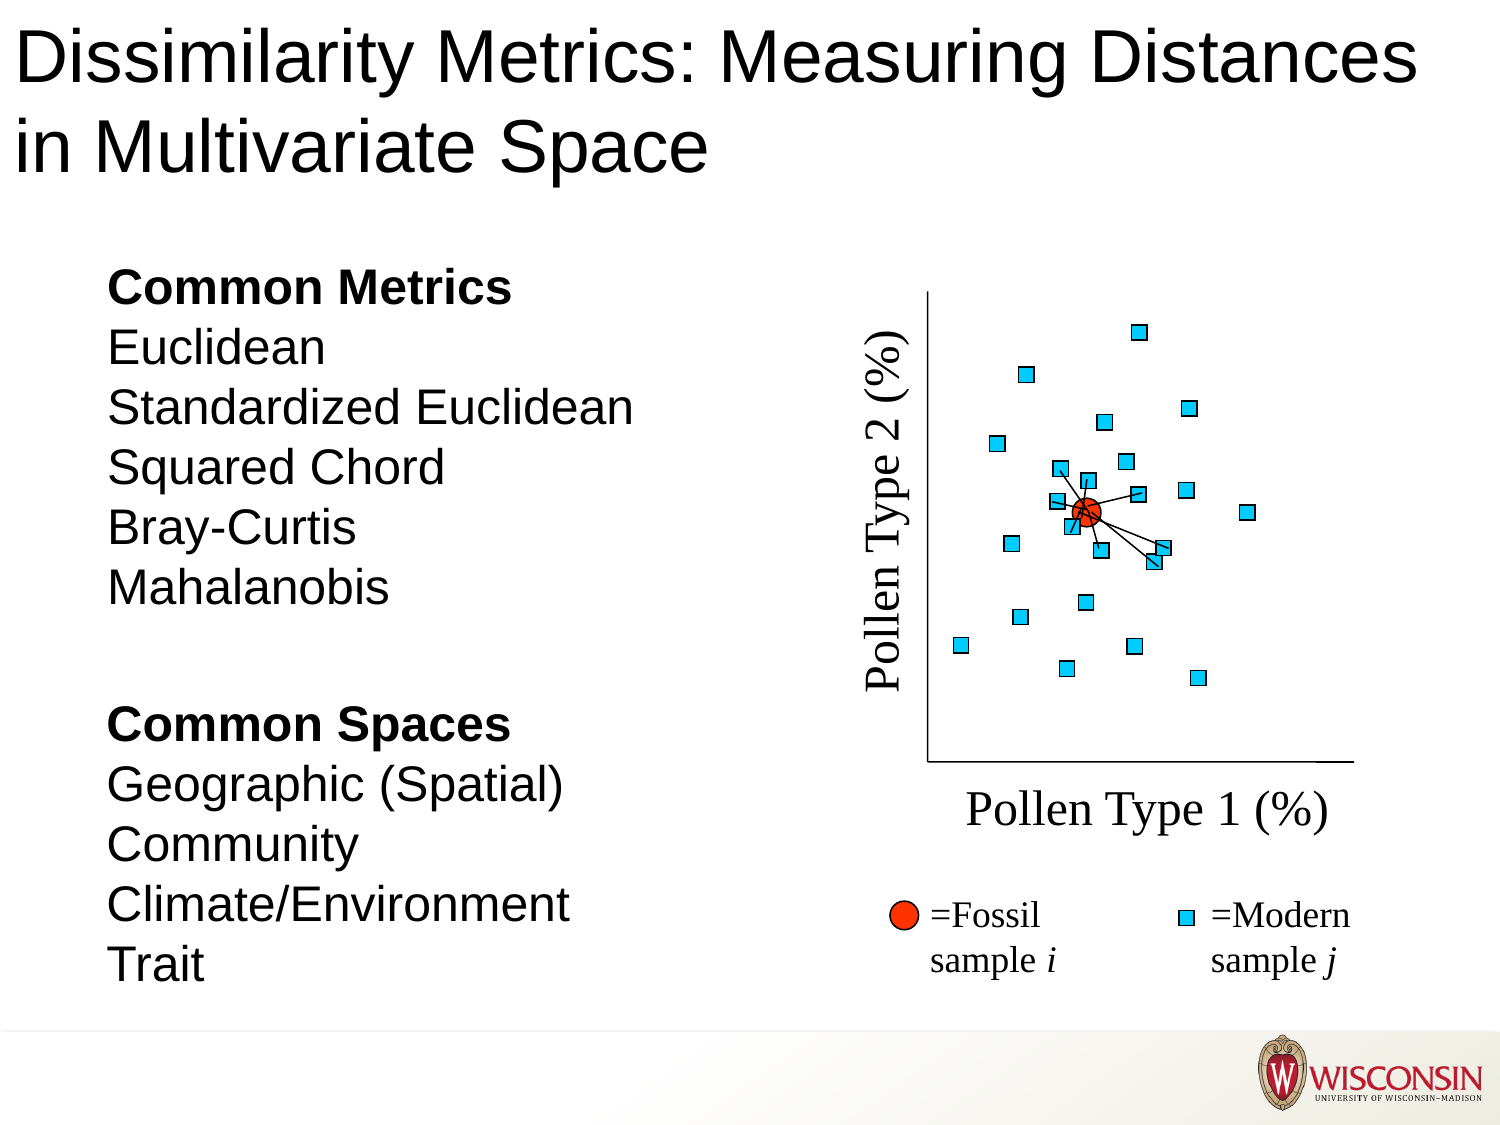

# Dissimilarity Metrics: Measuring Distances in Multivariate Space

Common Metrics
Euclidean
Standardized Euclidean
Squared Chord
Bray-Curtis
Mahalanobis

Pollen Type 2 (%)

Common Spaces
Geographic (Spatial)
Community
Climate/Environment
Trait

Pollen Type 1 (%)
=Fossil
sample i
=Modern
sample j